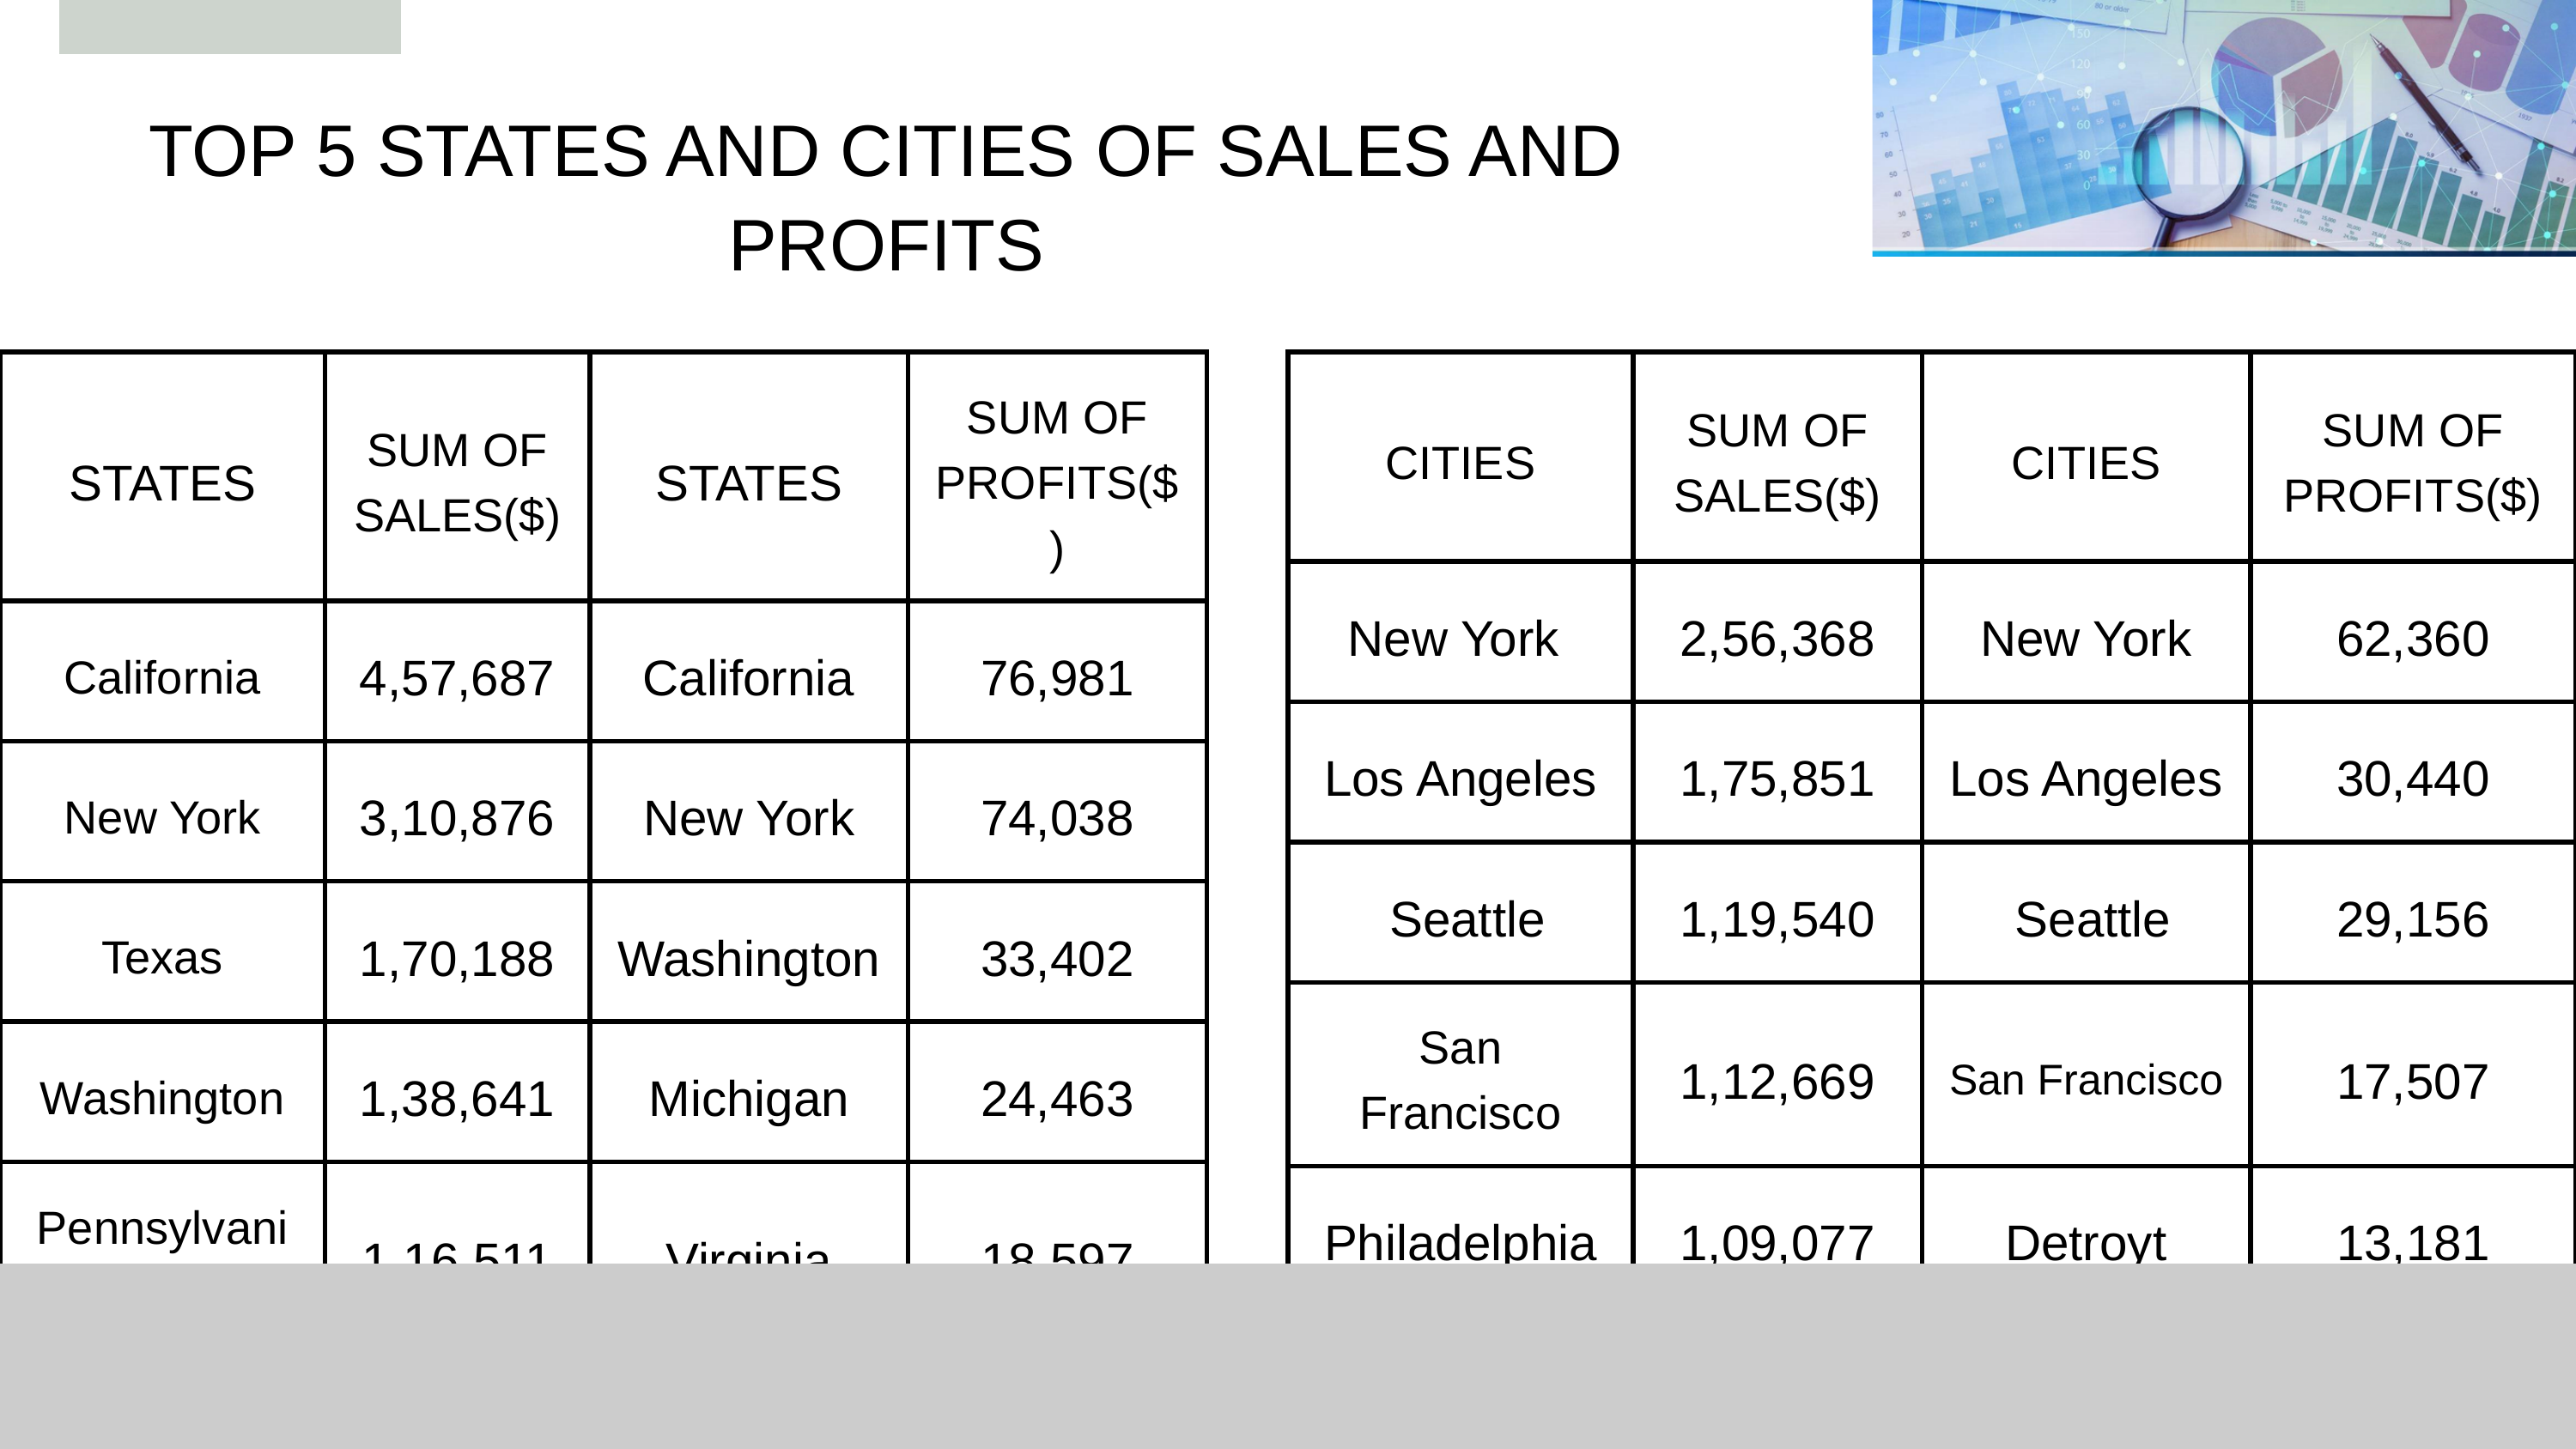

TOP 5 STATES AND CITIES OF SALES AND PROFITS
| STATES | SUM OF SALES($) | STATES | SUM OF PROFITS($) |
| --- | --- | --- | --- |
| California | 4,57,687 | California | 76,981 |
| New York | 3,10,876 | New York | 74,038 |
| Texas | 1,70,188 | Washington | 33,402 |
| Washington | 1,38,641 | Michigan | 24,463 |
| Pennsylvania | 1,16,511 | Virginia | 18,597 |
| CITIES | SUM OF SALES($) | CITIES | SUM OF PROFITS($) |
| --- | --- | --- | --- |
| New York | 2,56,368 | New York | 62,360 |
| Los Angeles | 1,75,851 | Los Angeles | 30,440 |
| Seattle | 1,19,540 | Seattle | 29,156 |
| San Francisco | 1,12,669 | San Francisco | 17,507 |
| Philadelphia | 1,09,077 | Detroyt | 13,181 |